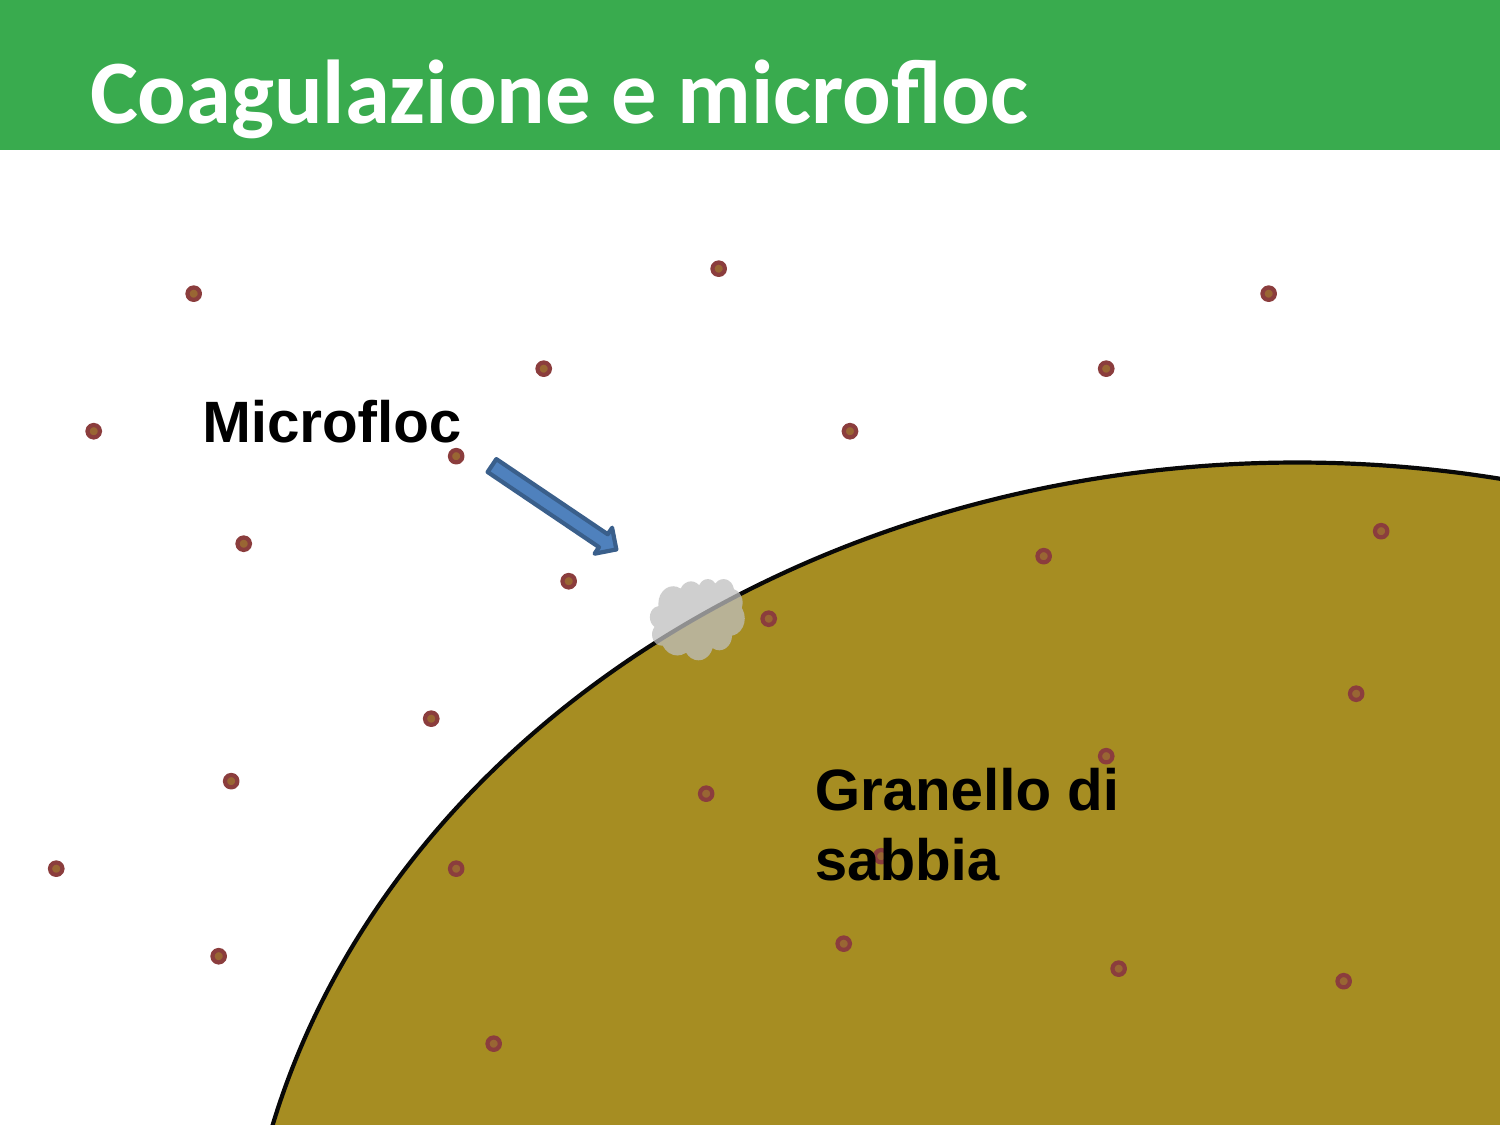

# Coagulazione e microfloc

Microfloc

Granello di sabbia